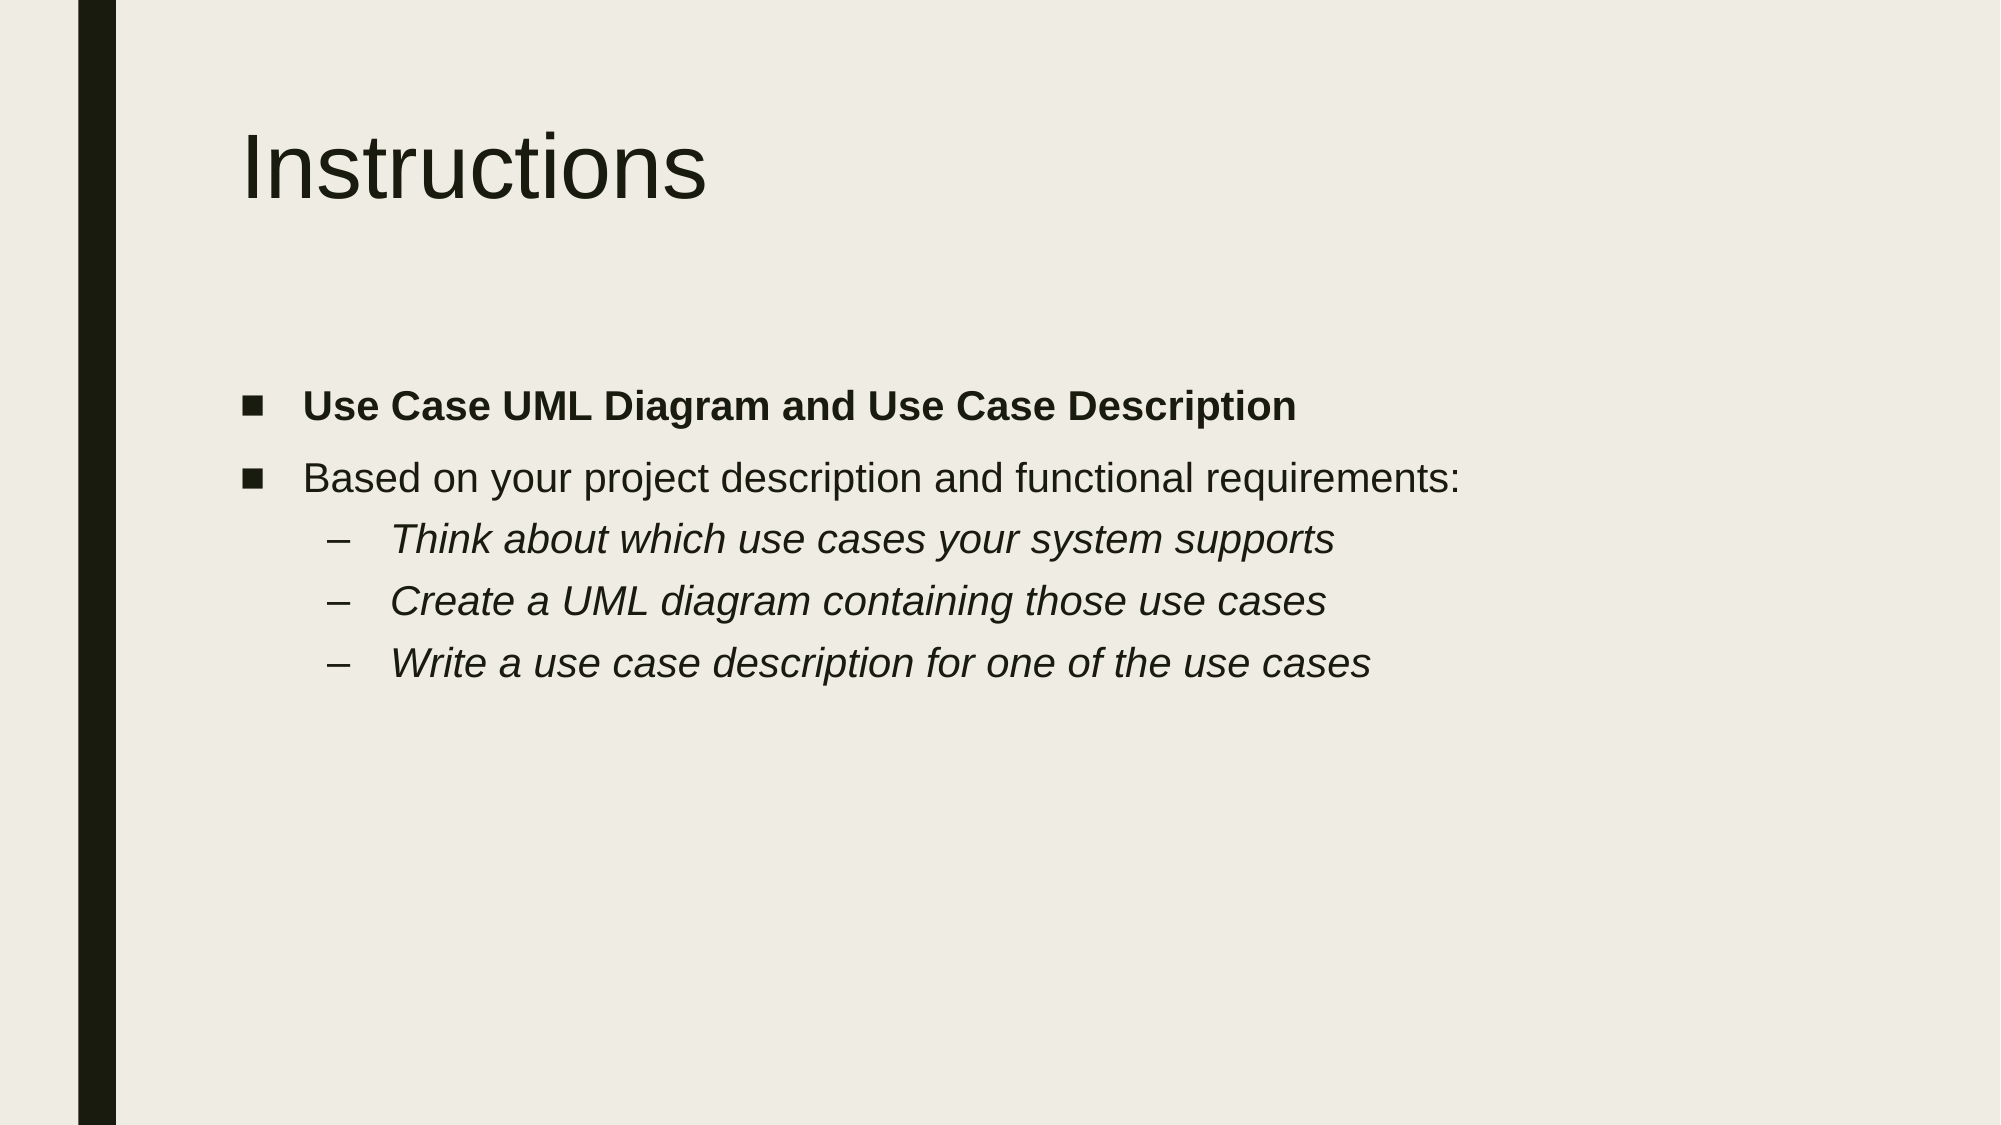

# Instructions
Use Case UML Diagram and Use Case Description
Based on your project description and functional requirements:
Think about which use cases your system supports
Create a UML diagram containing those use cases
Write a use case description for one of the use cases